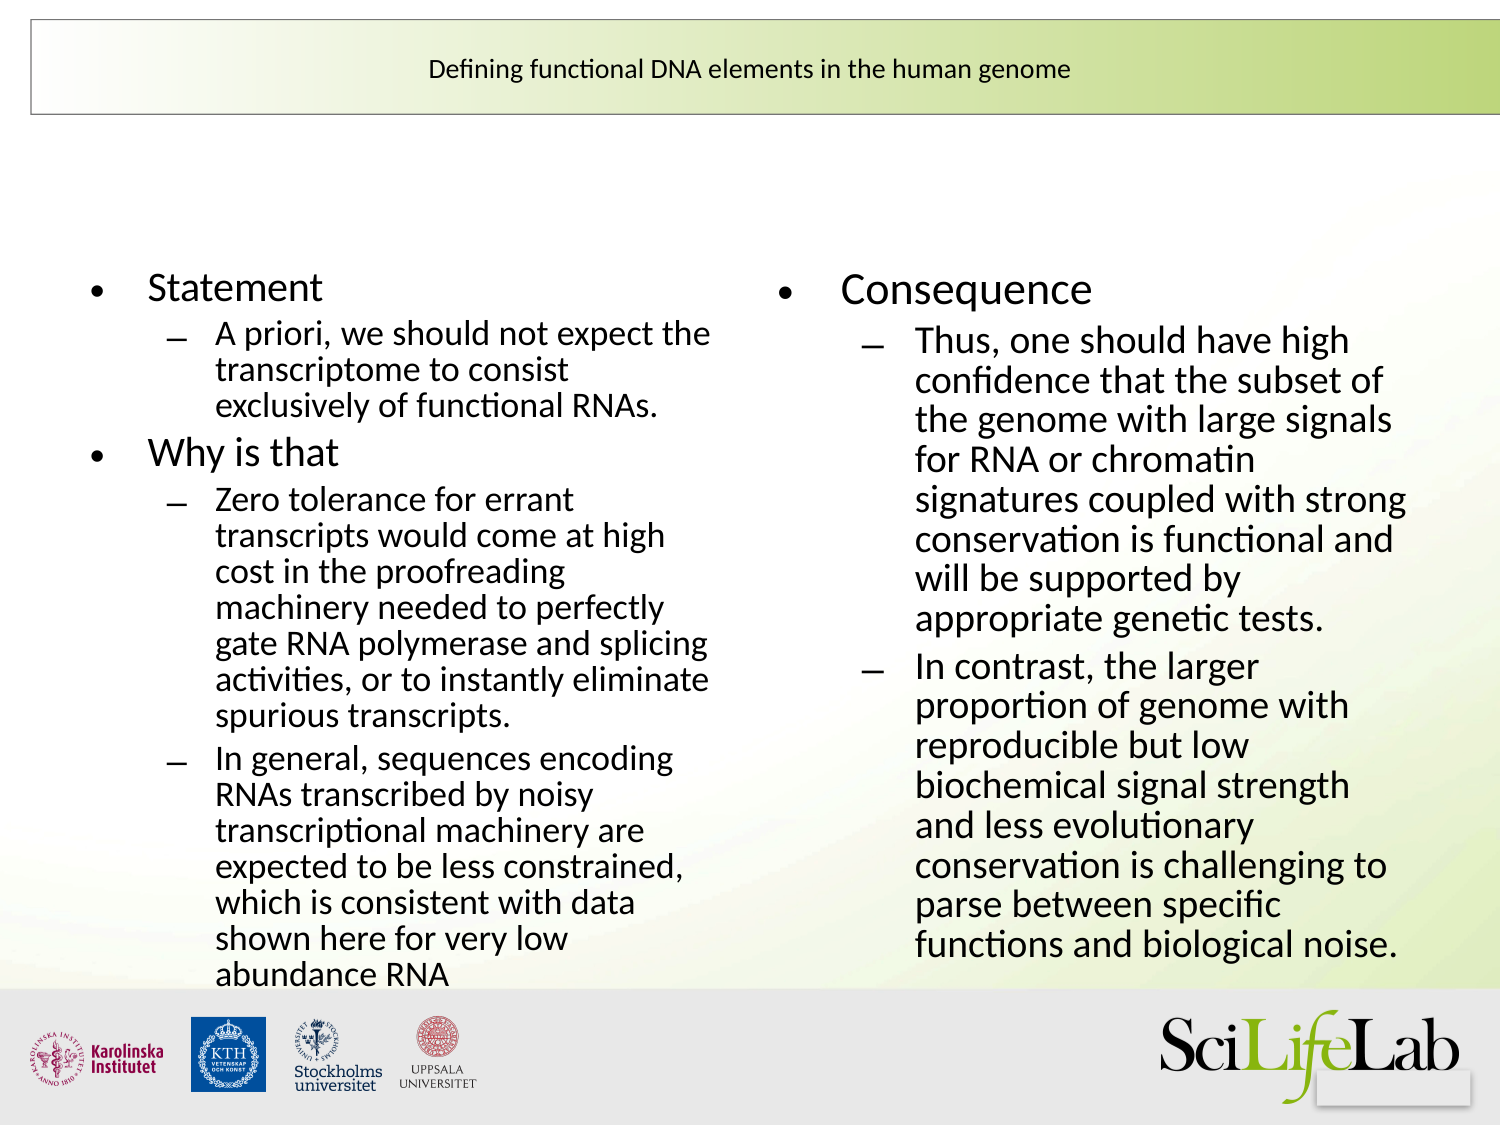

# Defining functional DNA elements in the human genome
Statement
A priori, we should not expect the transcriptome to consist exclusively of functional RNAs.
Why is that
Zero tolerance for errant transcripts would come at high cost in the proofreading machinery needed to perfectly gate RNA polymerase and splicing activities, or to instantly eliminate spurious transcripts.
In general, sequences encoding RNAs transcribed by noisy transcriptional machinery are expected to be less constrained, which is consistent with data shown here for very low abundance RNA

Consequence
Thus, one should have high confidence that the subset of the genome with large signals for RNA or chromatin signatures coupled with strong conservation is functional and will be supported by appropriate genetic tests.
In contrast, the larger proportion of genome with reproducible but low biochemical signal strength and less evolutionary conservation is challenging to parse between specific functions and biological noise.